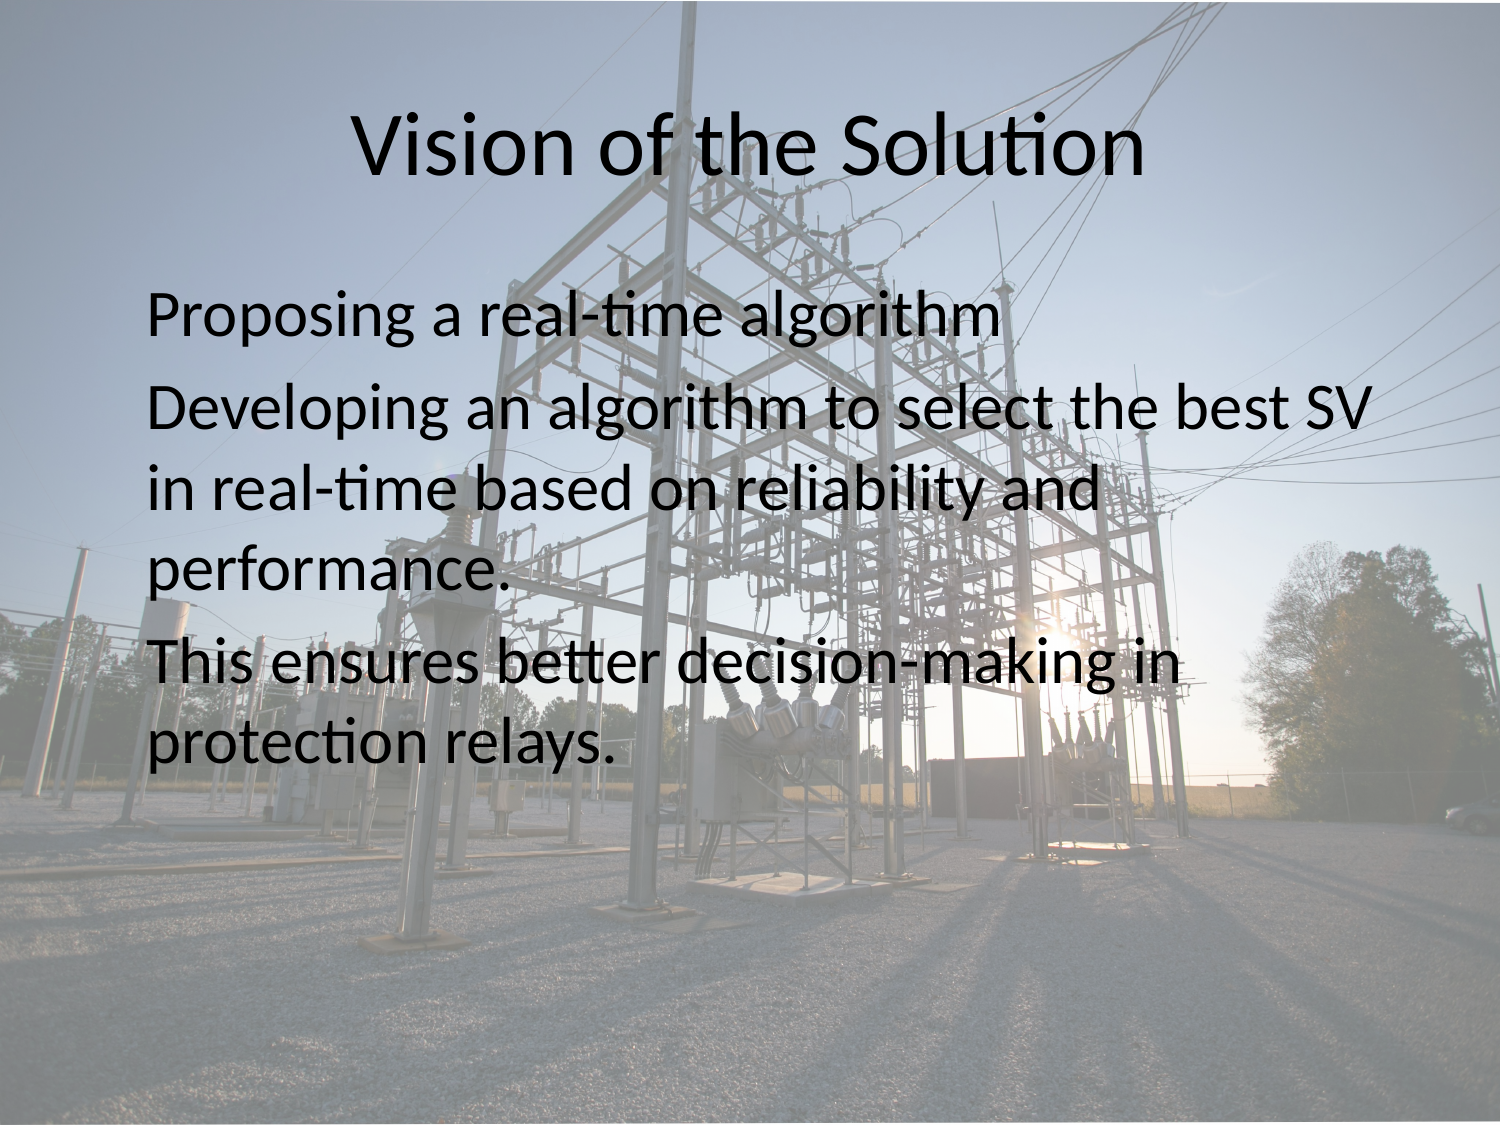

# Vision of the Solution
Proposing a real-time algorithm
Developing an algorithm to select the best SV in real-time based on reliability and performance.
This ensures better decision-making in protection relays.